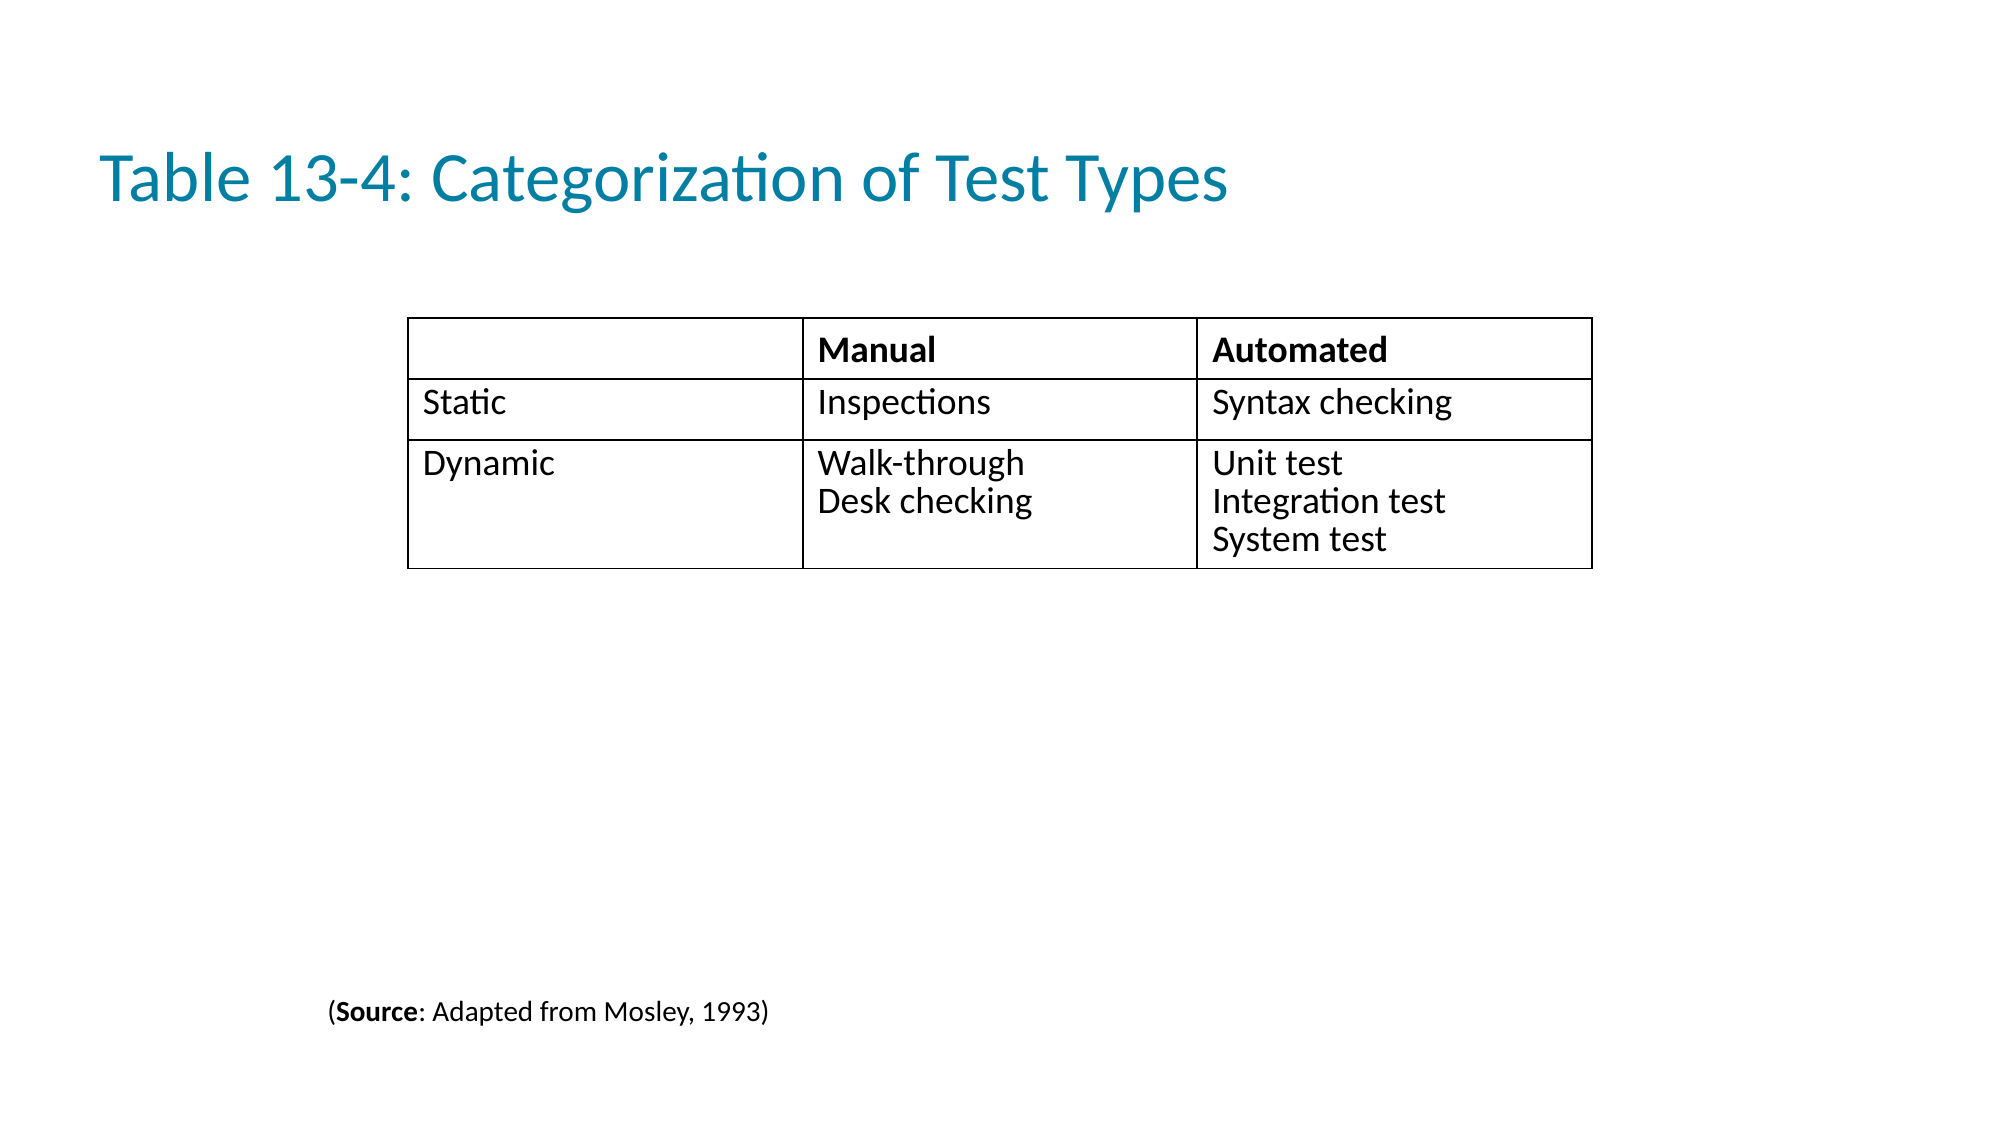

# Table 13-4: Categorization of Test Types
| Blank | Manual | Automated |
| --- | --- | --- |
| Static | Inspections | Syntax checking |
| Dynamic | Walk-through Desk checking | Unit test Integration test System test |
(Source: Adapted from Mosley, 1993)